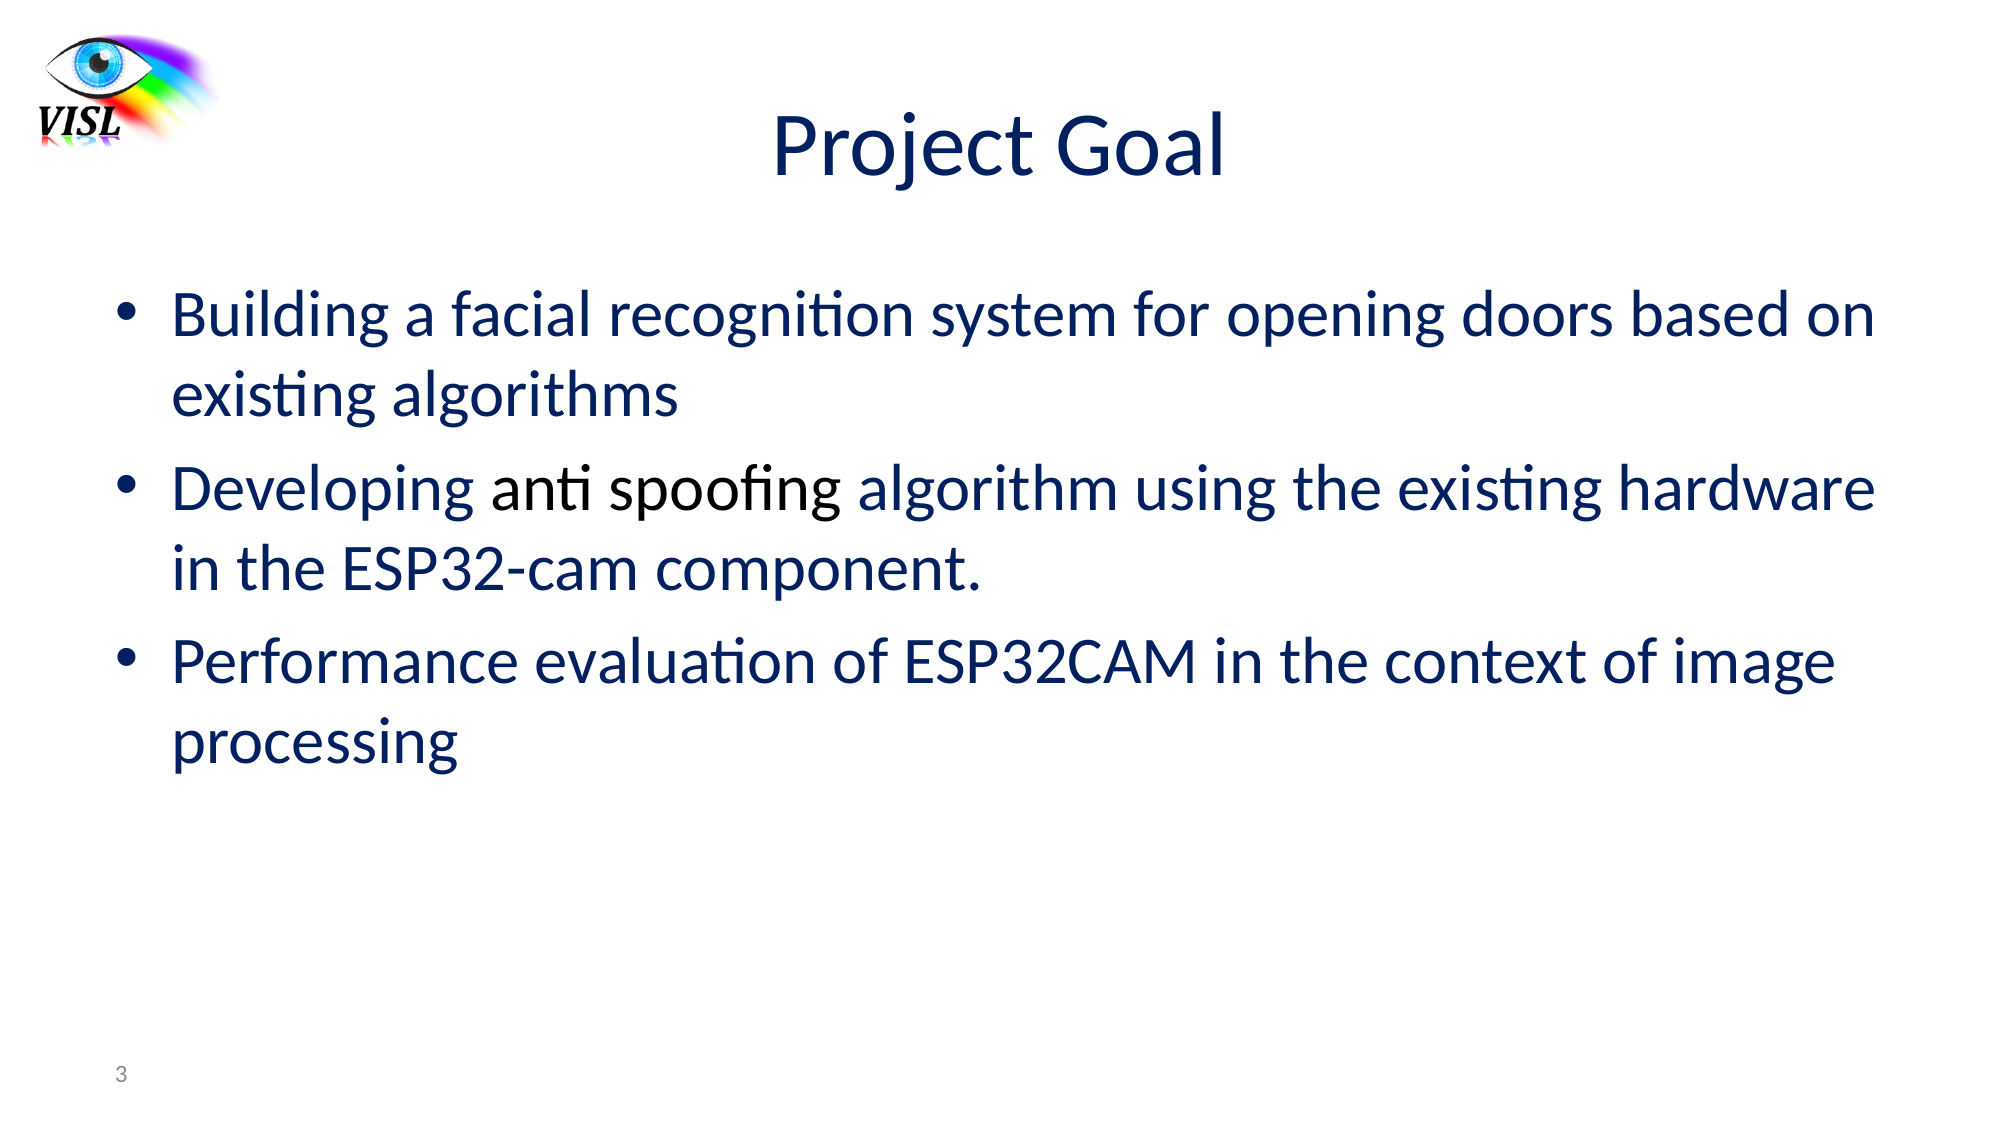

# Project Goal
Building a facial recognition system for opening doors based on existing algorithms
Developing anti spoofing algorithm using the existing hardware in the ESP32-cam component.
Performance evaluation of ESP32CAM in the context of image processing
3